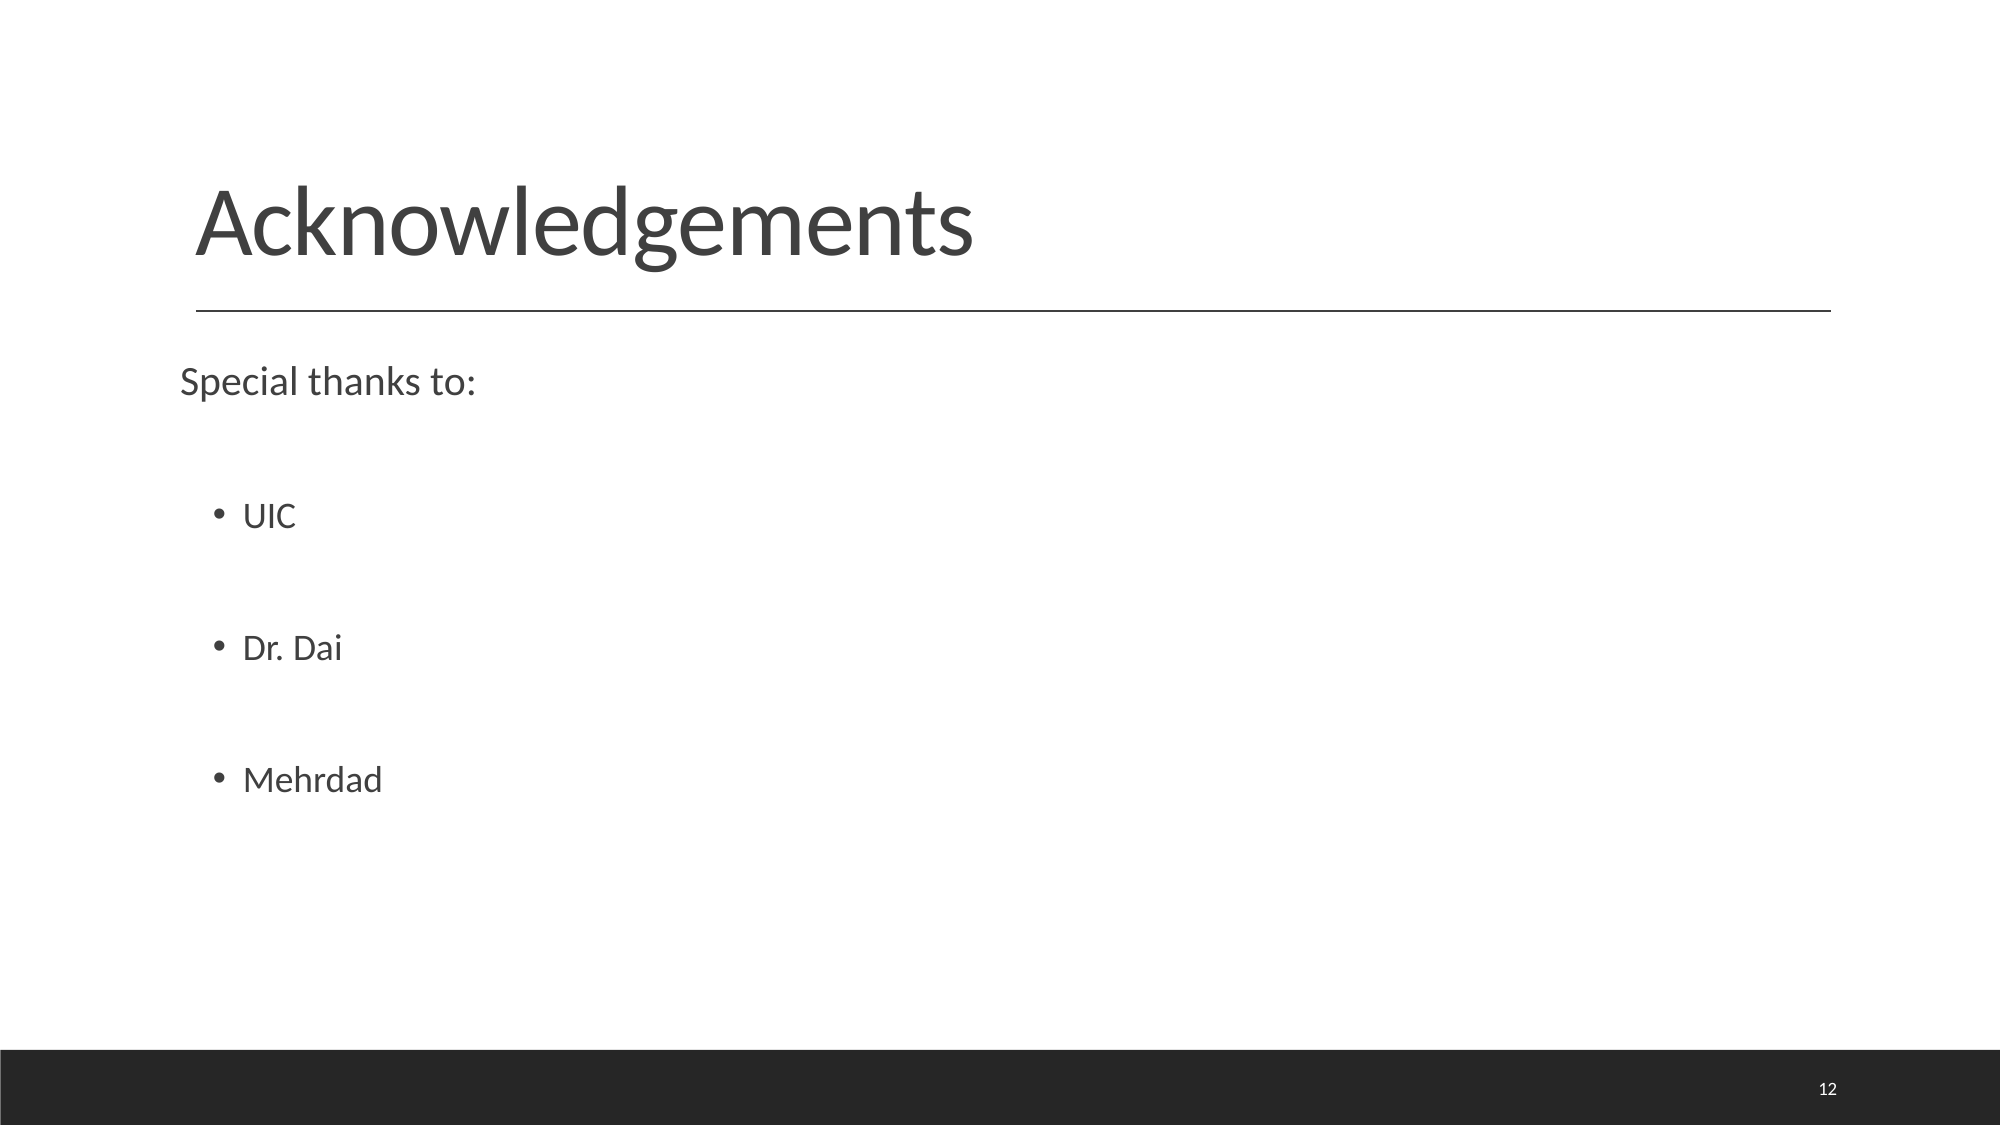

# Acknowledgements
Special thanks to:

UIC

Dr. Dai

Mehrdad
12